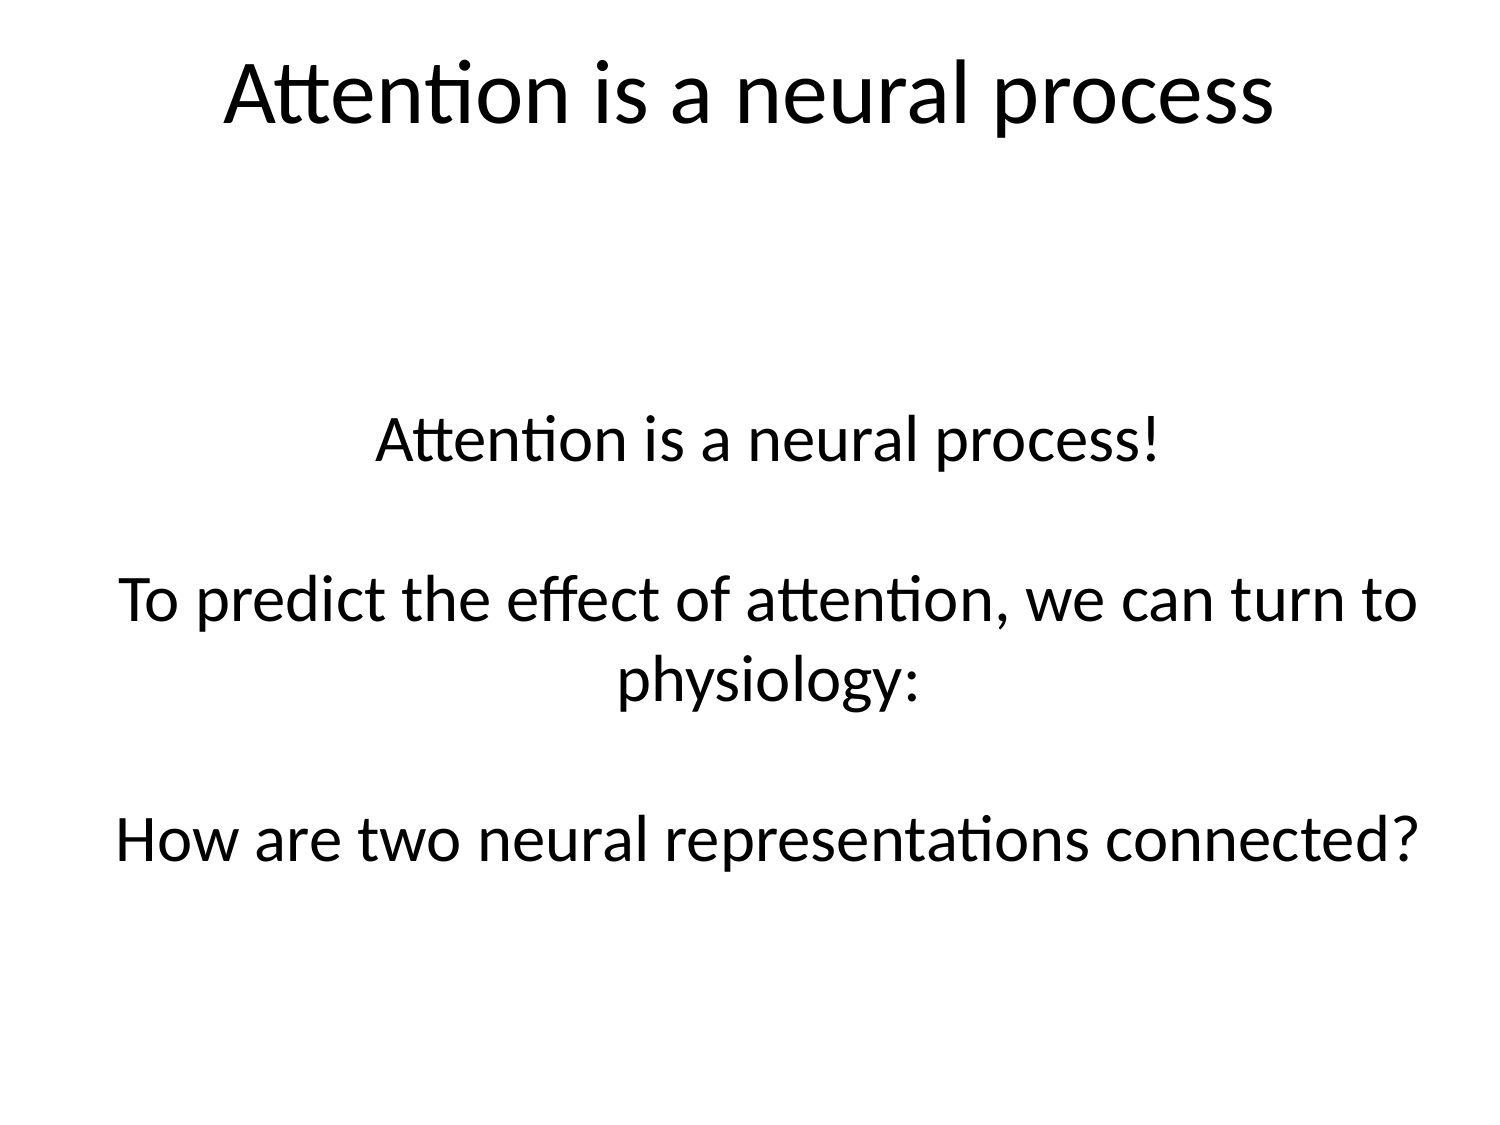

Attention is a neural process

Attention is a neural process!

To predict the effect of attention, we can turn to physiology:

How are two neural representations connected?